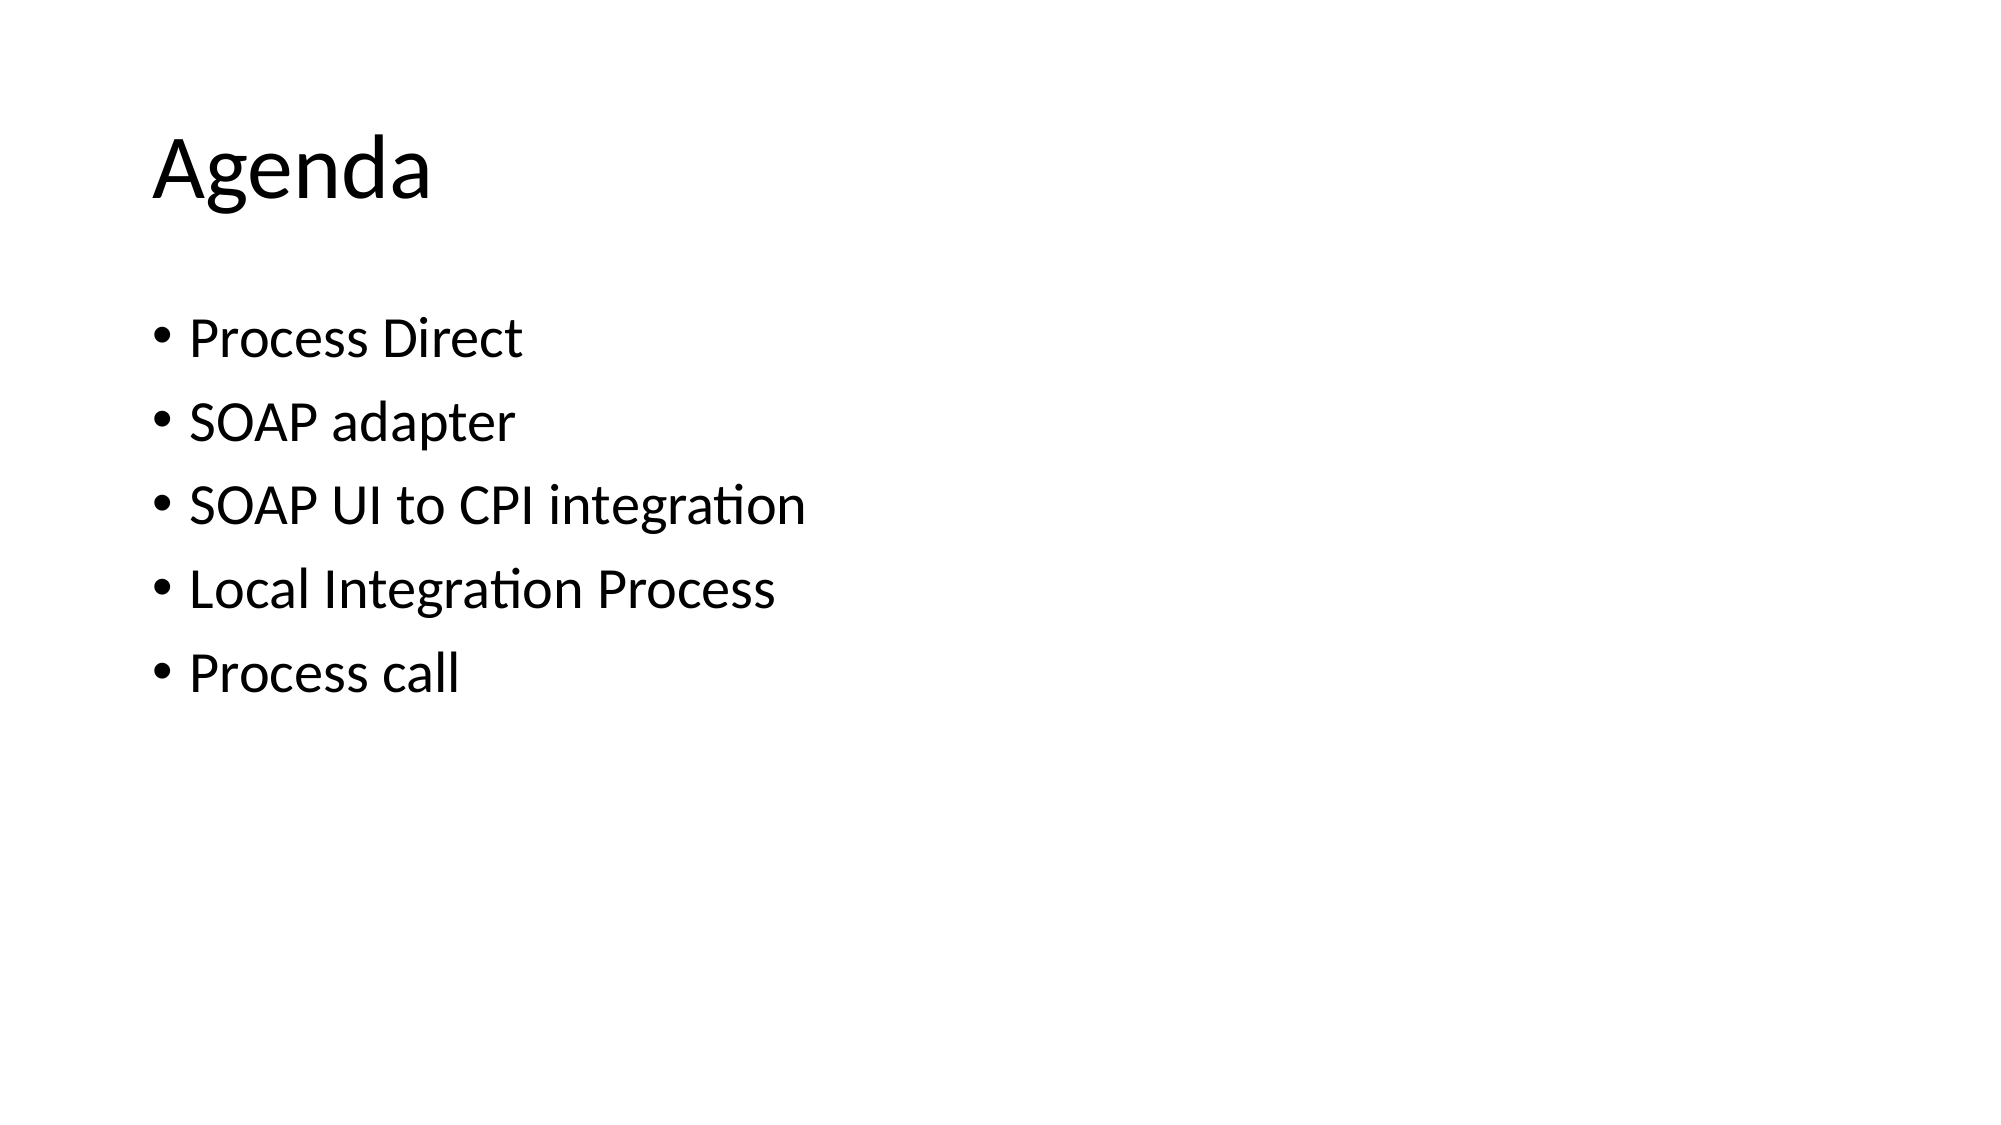

# Agenda
Process Direct
SOAP adapter
SOAP UI to CPI integration
Local Integration Process
Process call